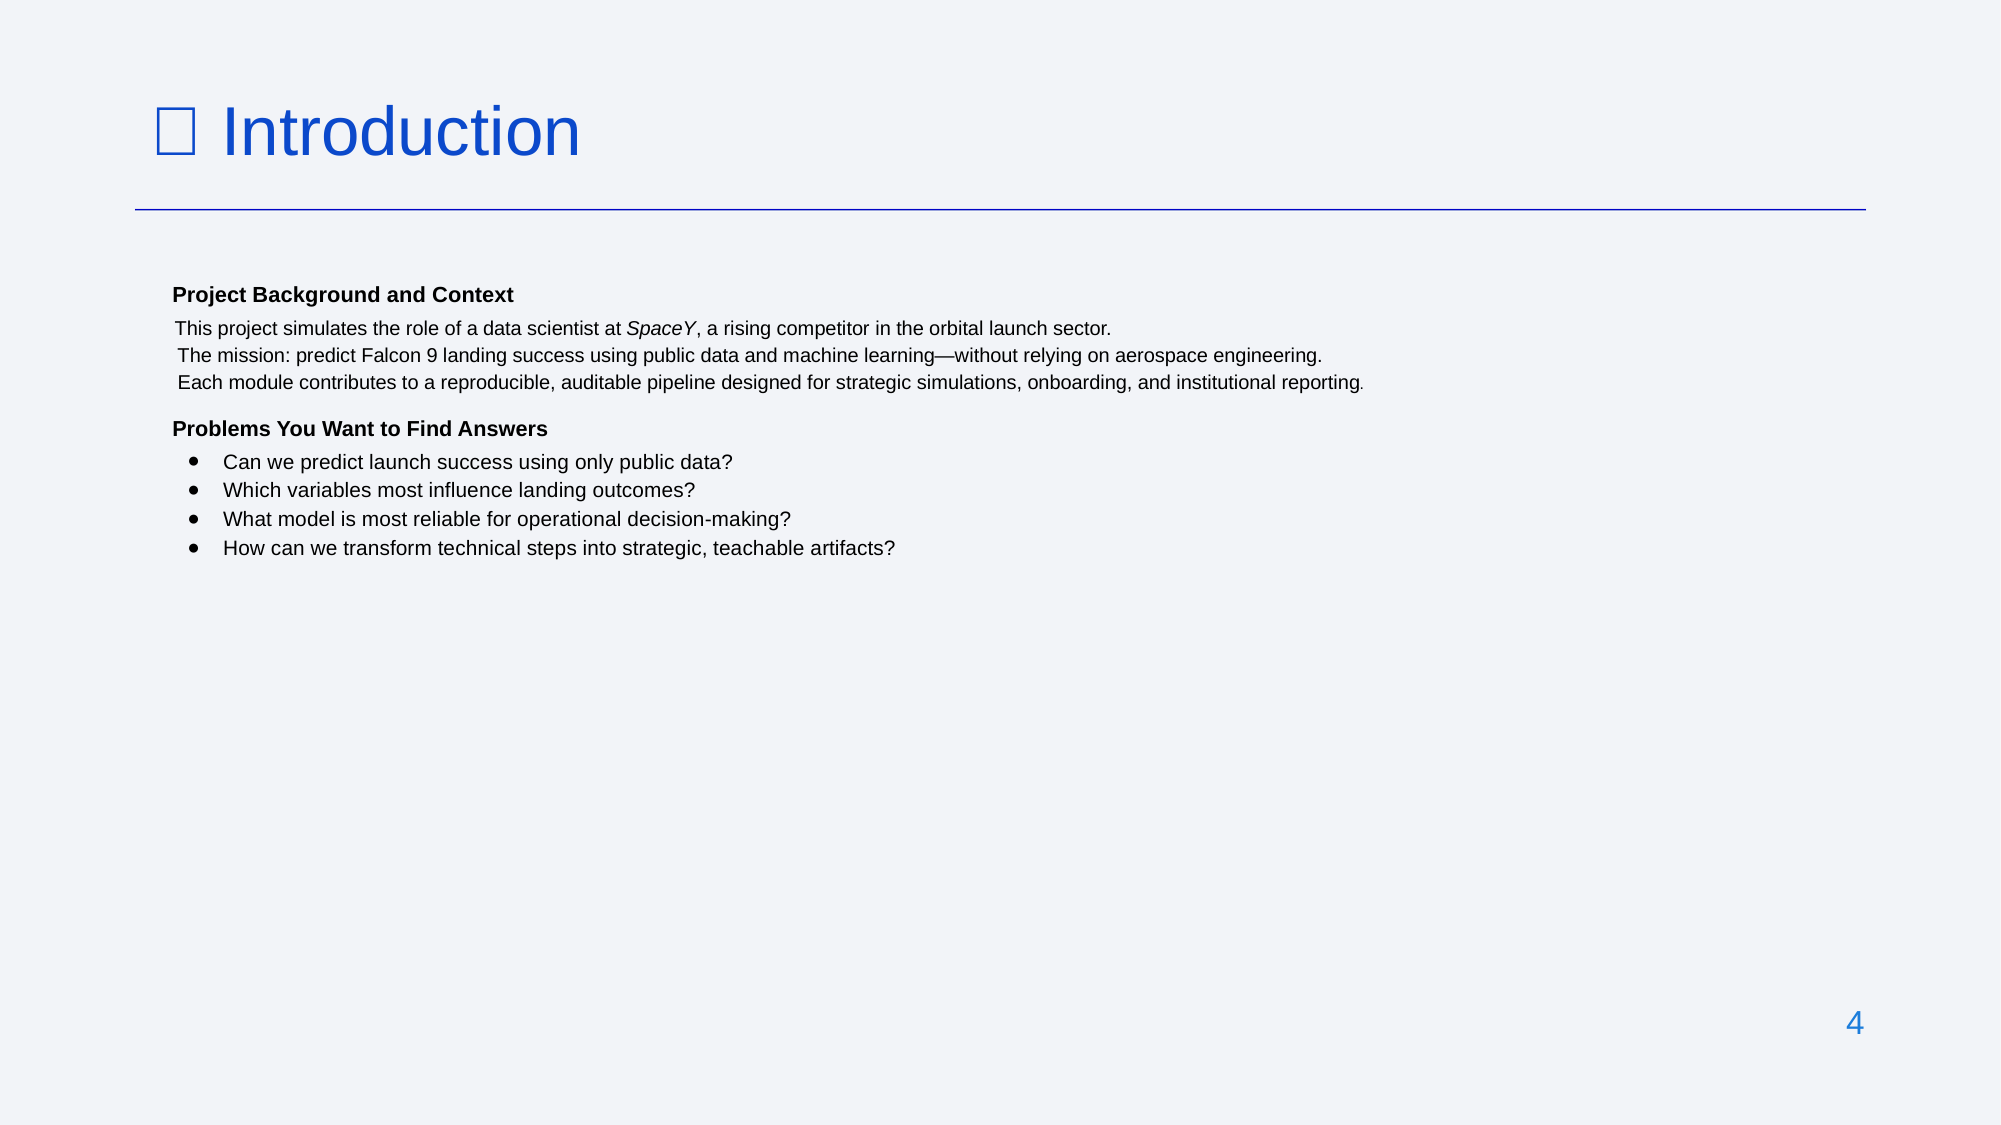

🧭 Introduction
Project Background and Context
 This project simulates the role of a data scientist at SpaceY, a rising competitor in the orbital launch sector.
 The mission: predict Falcon 9 landing success using public data and machine learning—without relying on aerospace engineering.
 Each module contributes to a reproducible, auditable pipeline designed for strategic simulations, onboarding, and institutional reporting.

Problems You Want to Find Answers
Can we predict launch success using only public data?
Which variables most influence landing outcomes?
What model is most reliable for operational decision-making?
How can we transform technical steps into strategic, teachable artifacts?

4